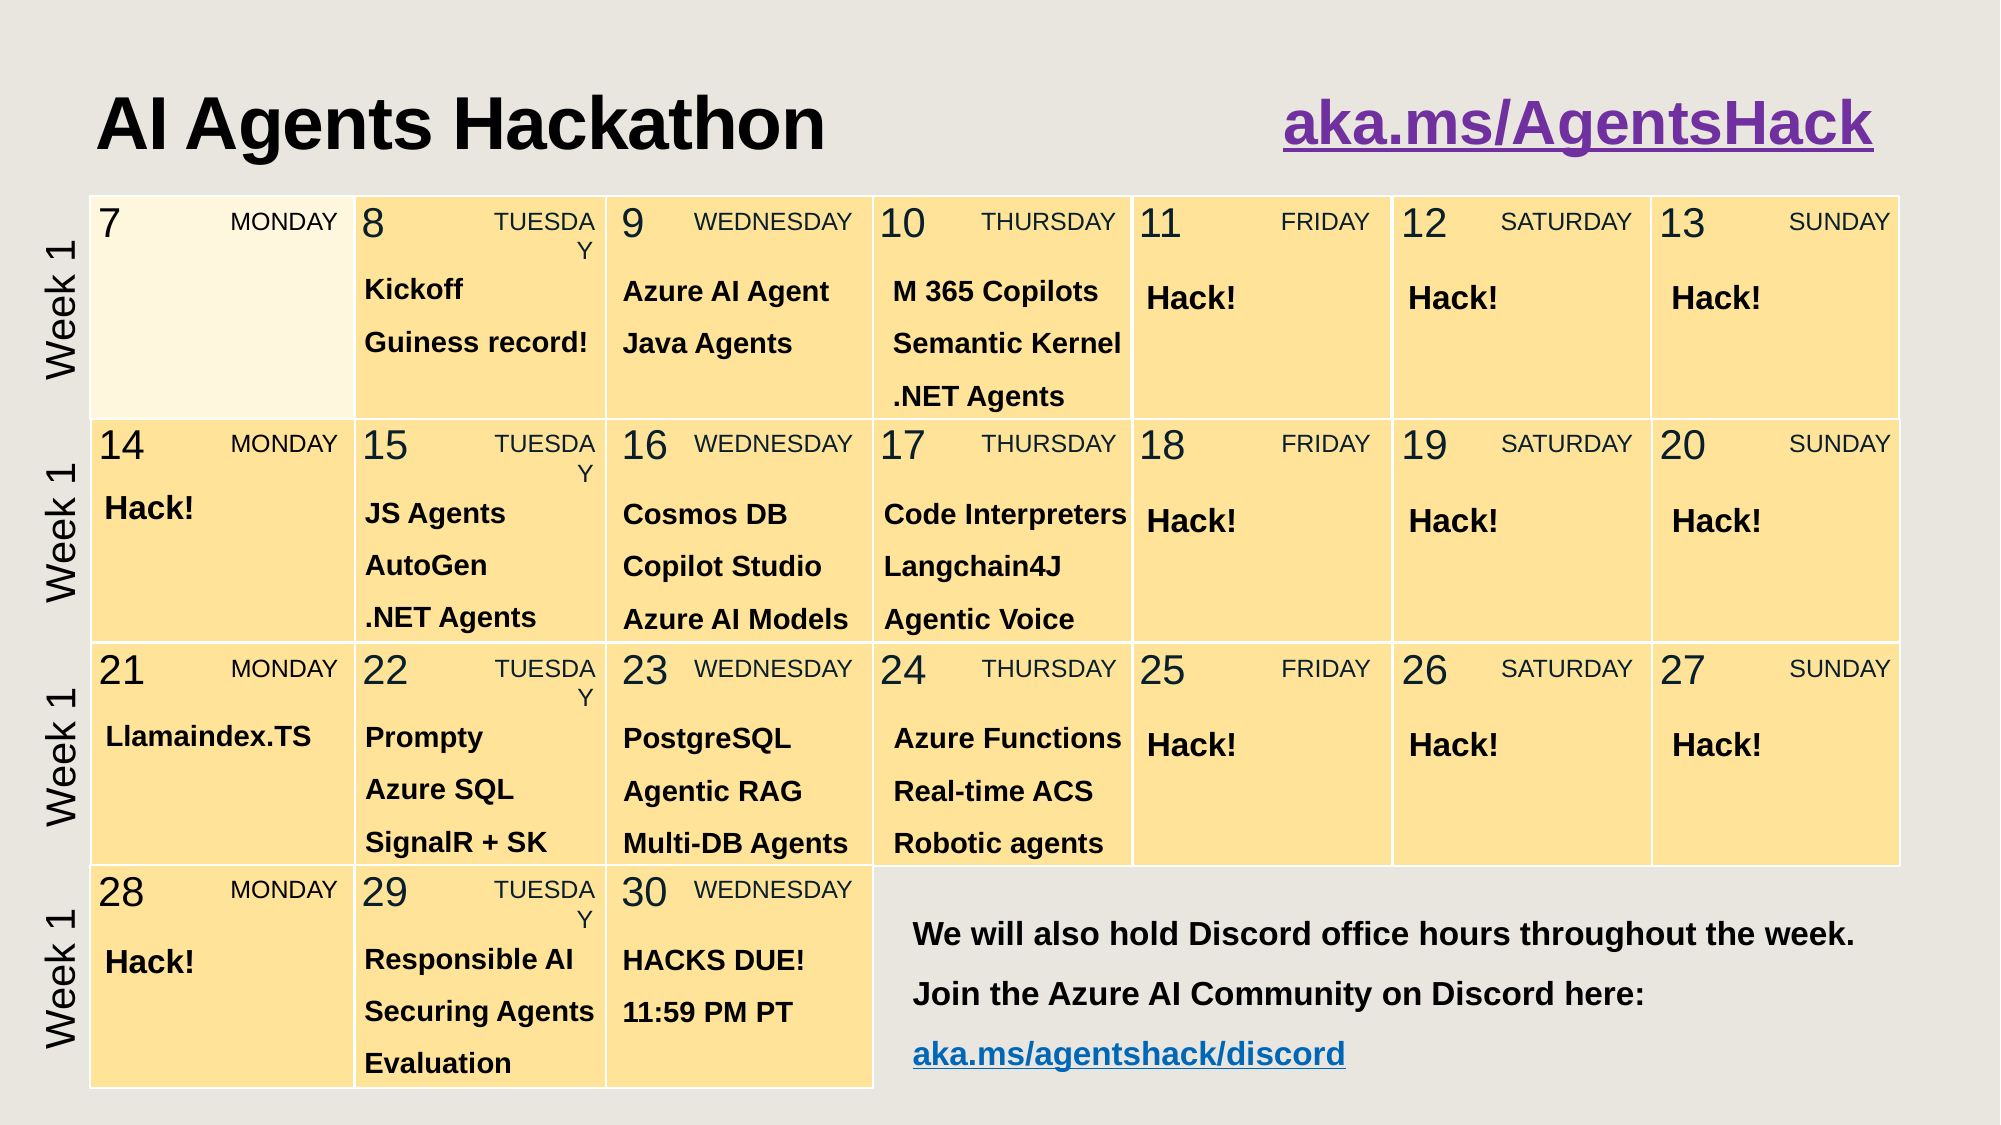

# AI Agents Hackathon
aka.ms/AgentsHack
7
8
9
10
11
12
13

MONDAY
TUESDAY
WEDNESDAY
THURSDAY
FRIDAY
SATURDAY
SUNDAY
Kickoff
Guiness record!
Azure AI Agent
Java Agents

M 365 Copilots
Semantic Kernel
.NET Agents
Hack!
Hack!
Hack!
Week 1
14
15
16
17
18
19
20

MONDAY
TUESDAY
WEDNESDAY
THURSDAY
FRIDAY
SATURDAY
SUNDAY
Hack!
JS Agents
AutoGen
.NET Agents
Cosmos DB
Copilot Studio
Azure AI Models
Code Interpreters
Langchain4J
Agentic Voice
Hack!
Hack!
Hack!
Week 1
21
22
23
24
25
26
27

MONDAY
TUESDAY
WEDNESDAY
THURSDAY
FRIDAY
SATURDAY
SUNDAY
Llamaindex.TS
Prompty
Azure SQL
SignalR + SK
PostgreSQL
Agentic RAG
Multi-DB Agents
Azure Functions
Real-time ACS
Robotic agents
Hack!
Hack!
Hack!
Week 1
28
29
30

MONDAY
TUESDAY
WEDNESDAY
We will also hold Discord office hours throughout the week.
Join the Azure AI Community on Discord here:
aka.ms/agentshack/discord

Hack!
Responsible AI
Securing Agents
Evaluation
HACKS DUE!
11:59 PM PT
Week 1